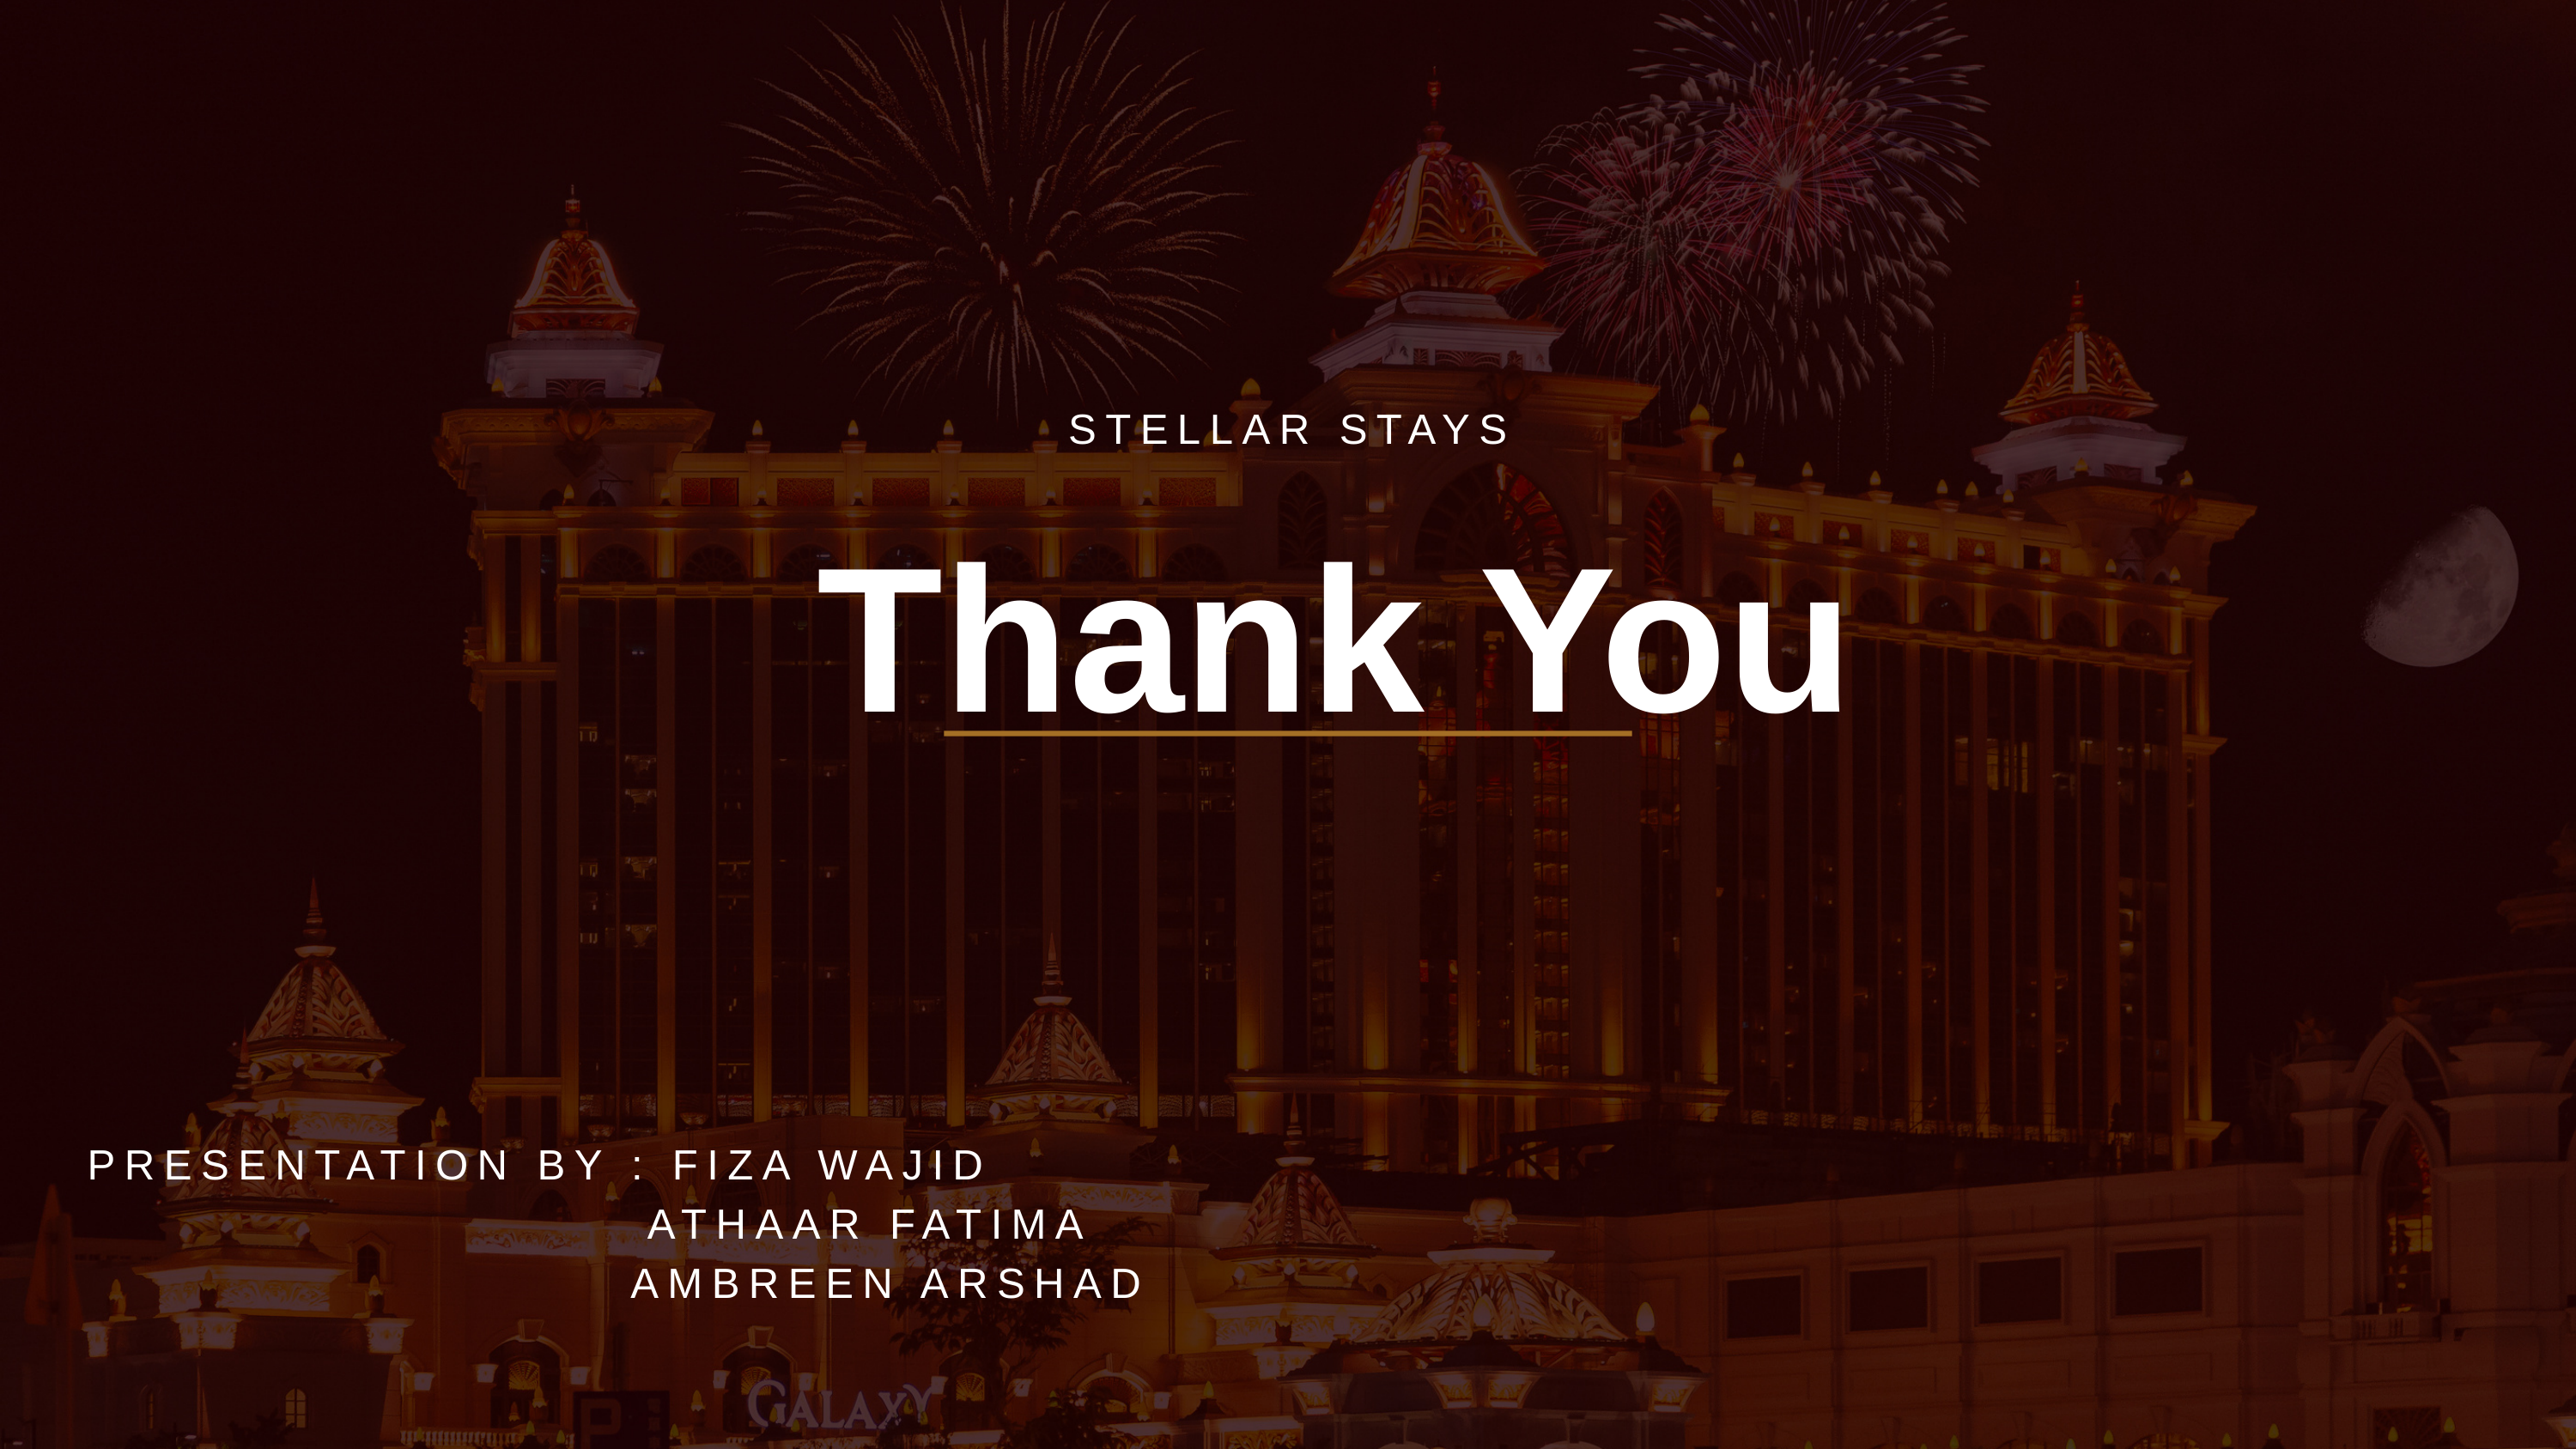

STELLAR STAYS
Thank You

PRESENTATION BY : FIZA WAJID
                                ATHAAR FATIMA
                                  AMBREEN ARSHAD